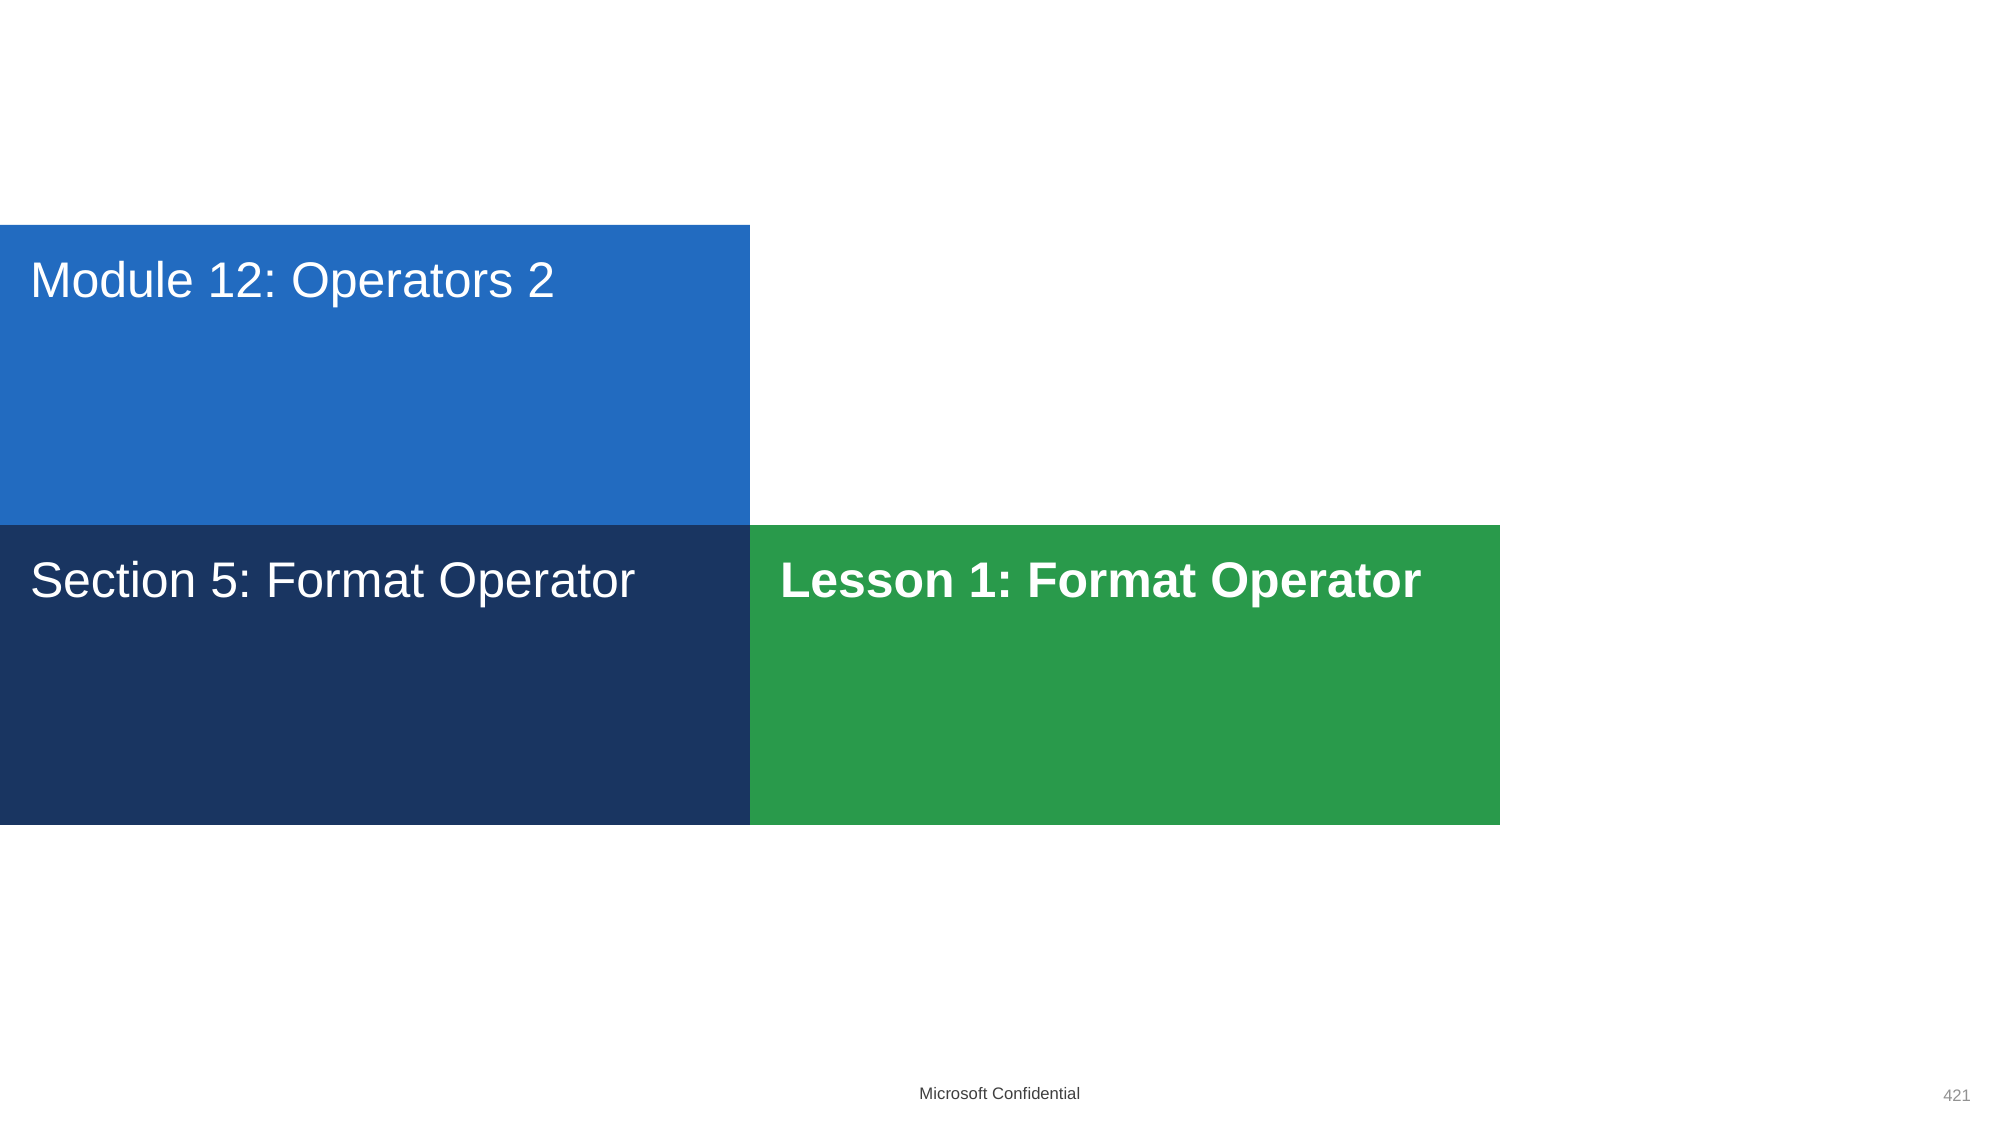

# Module 12: Operators 2
Section 5: Format Operator
Lesson 1: Format Operator
421